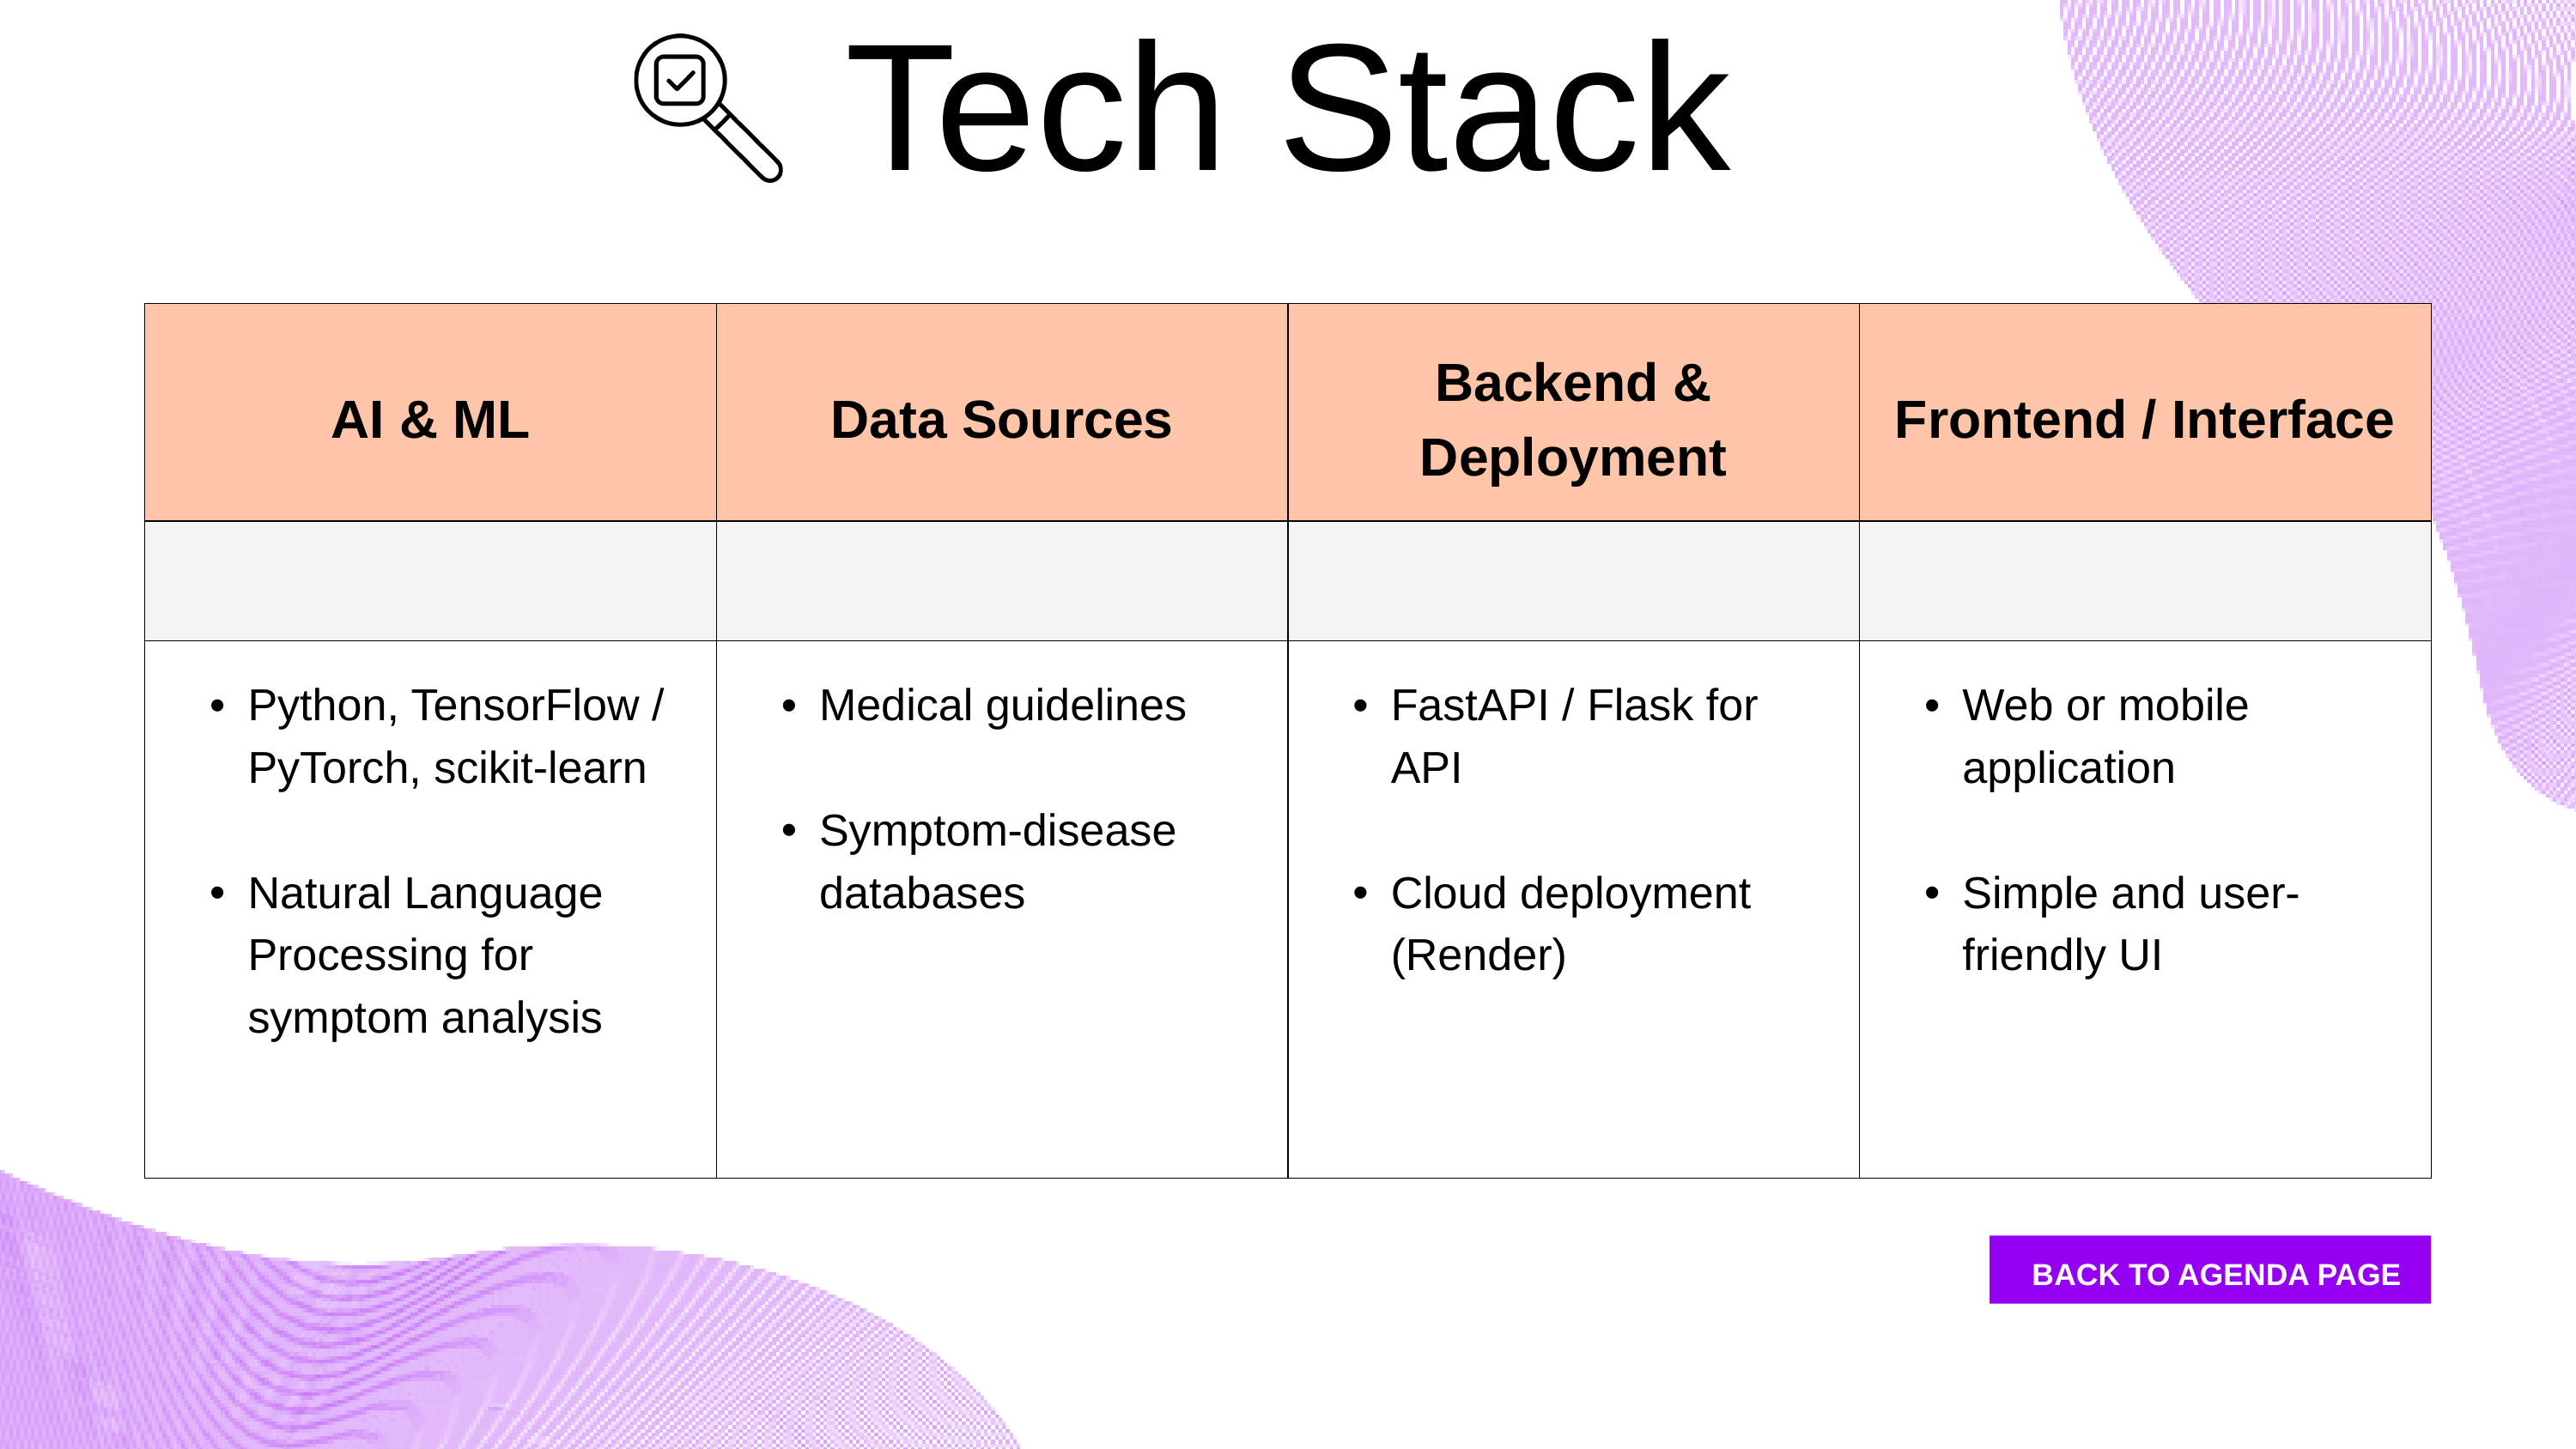

Tech Stack

| AI & ML | Data Sources | Backend & Deployment | Frontend / Interface |
| --- | --- | --- | --- |
|  |  |  |  |
| Python, TensorFlow / PyTorch, scikit-learn Natural Language Processing for symptom analysis | Medical guidelines Symptom-disease databases | FastAPI / Flask for API Cloud deployment (Render) | Web or mobile application Simple and user-friendly UI |

BACK TO AGENDA PAGE